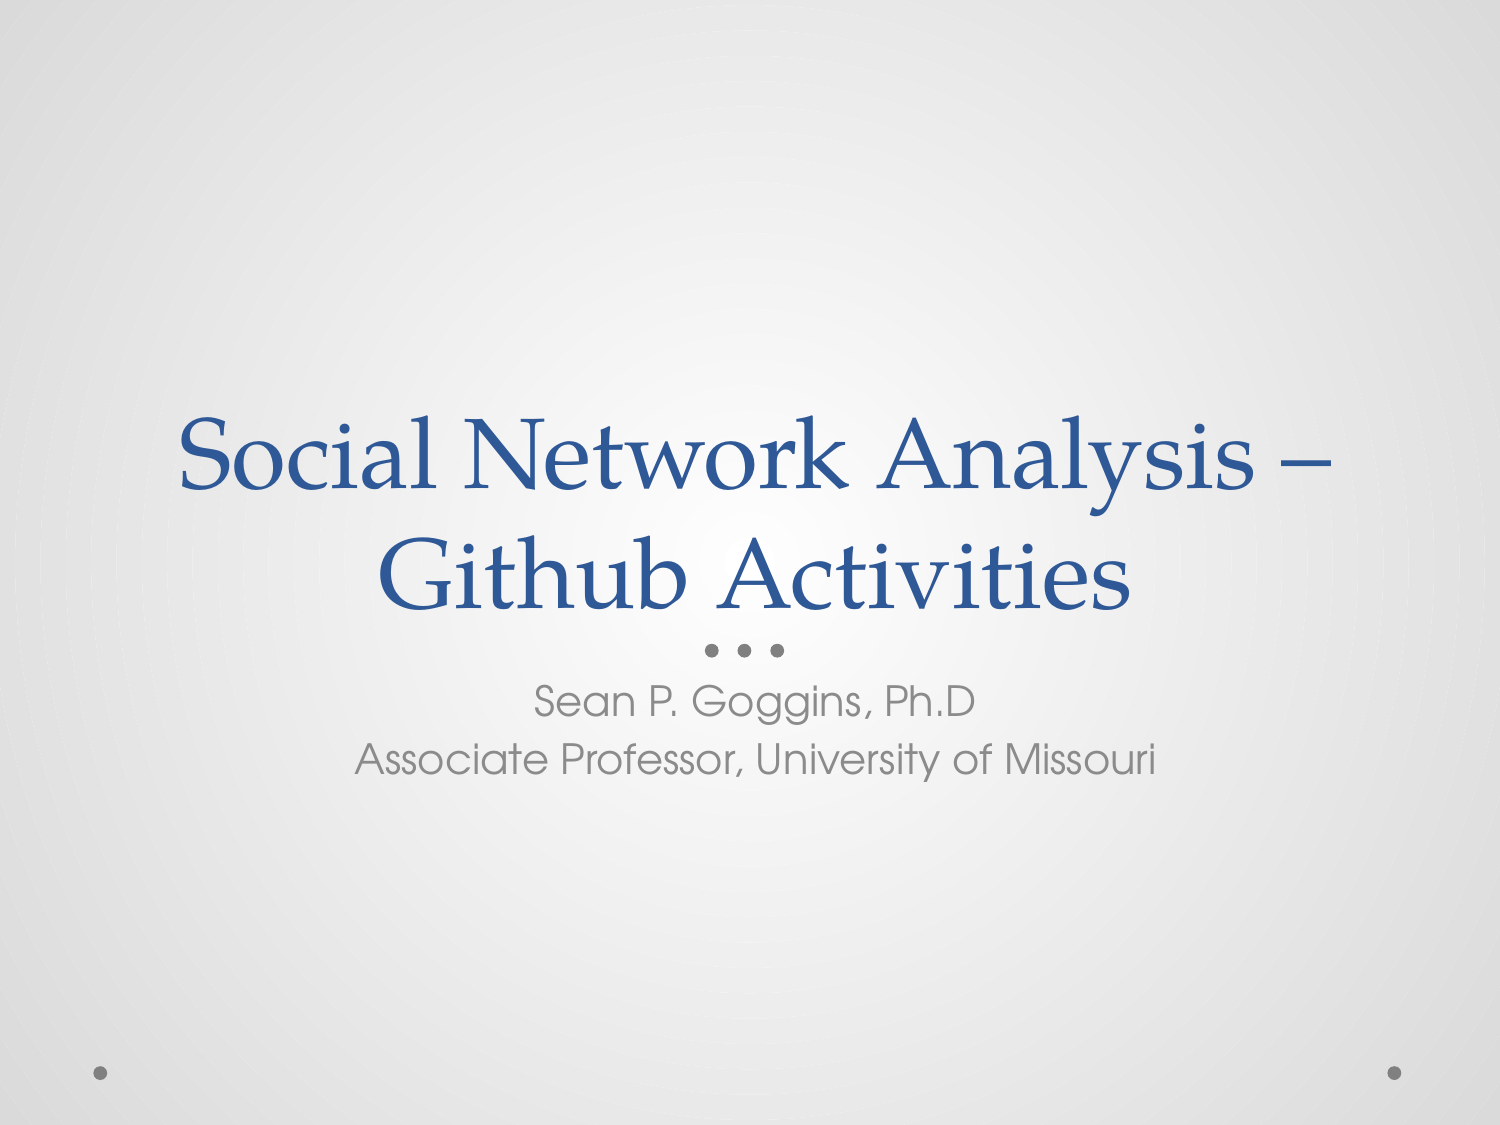

# Social Network Analysis – Github Activities
Sean P. Goggins, Ph.D
Associate Professor, University of Missouri